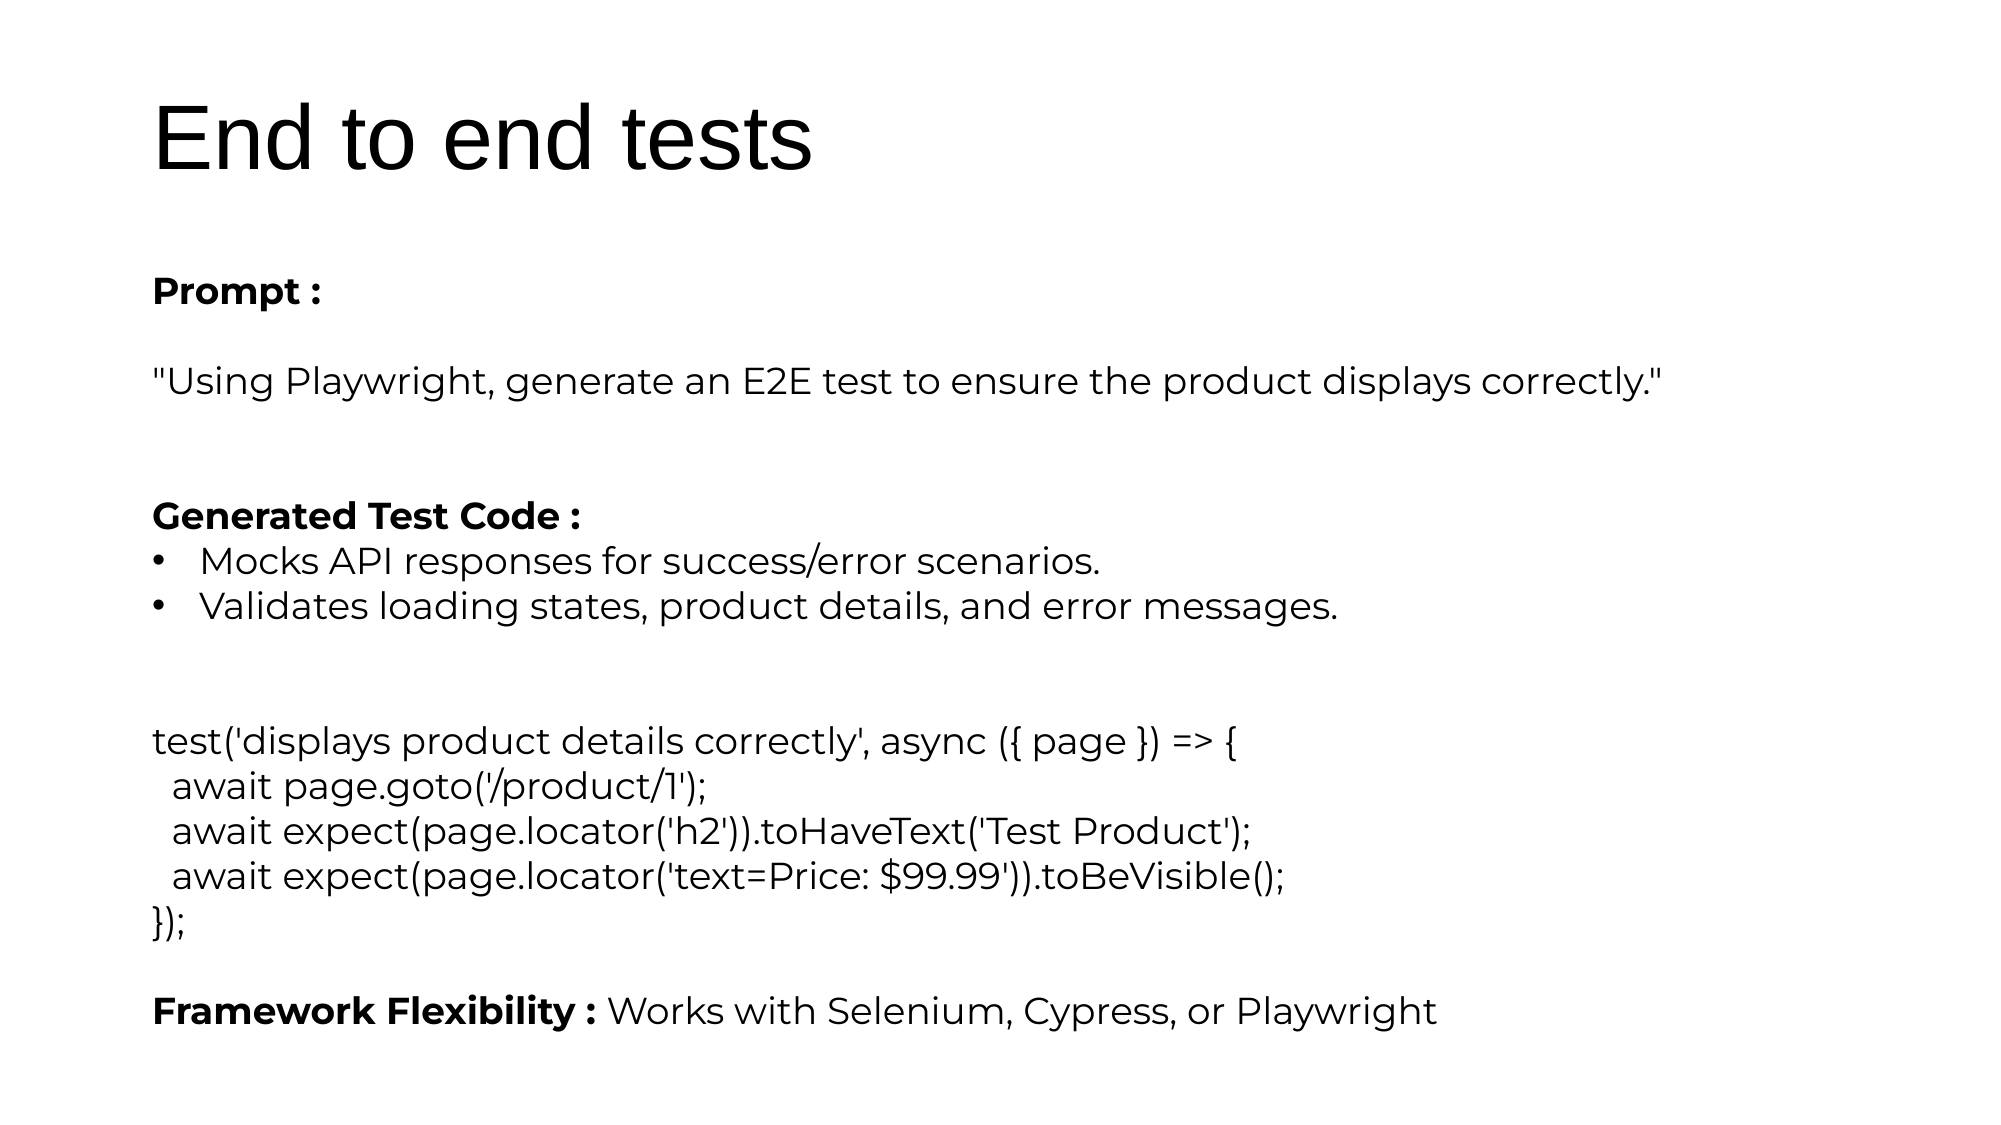

# End to end tests
Prompt :

"Using Playwright, generate an E2E test to ensure the product displays correctly."

Generated Test Code :
Mocks API responses for success/error scenarios.
Validates loading states, product details, and error messages.

test('displays product details correctly', async ({ page }) => {
  await page.goto('/product/1');
  await expect(page.locator('h2')).toHaveText('Test Product');
  await expect(page.locator('text=Price: $99.99')).toBeVisible();
});

Framework Flexibility : Works with Selenium, Cypress, or Playwright